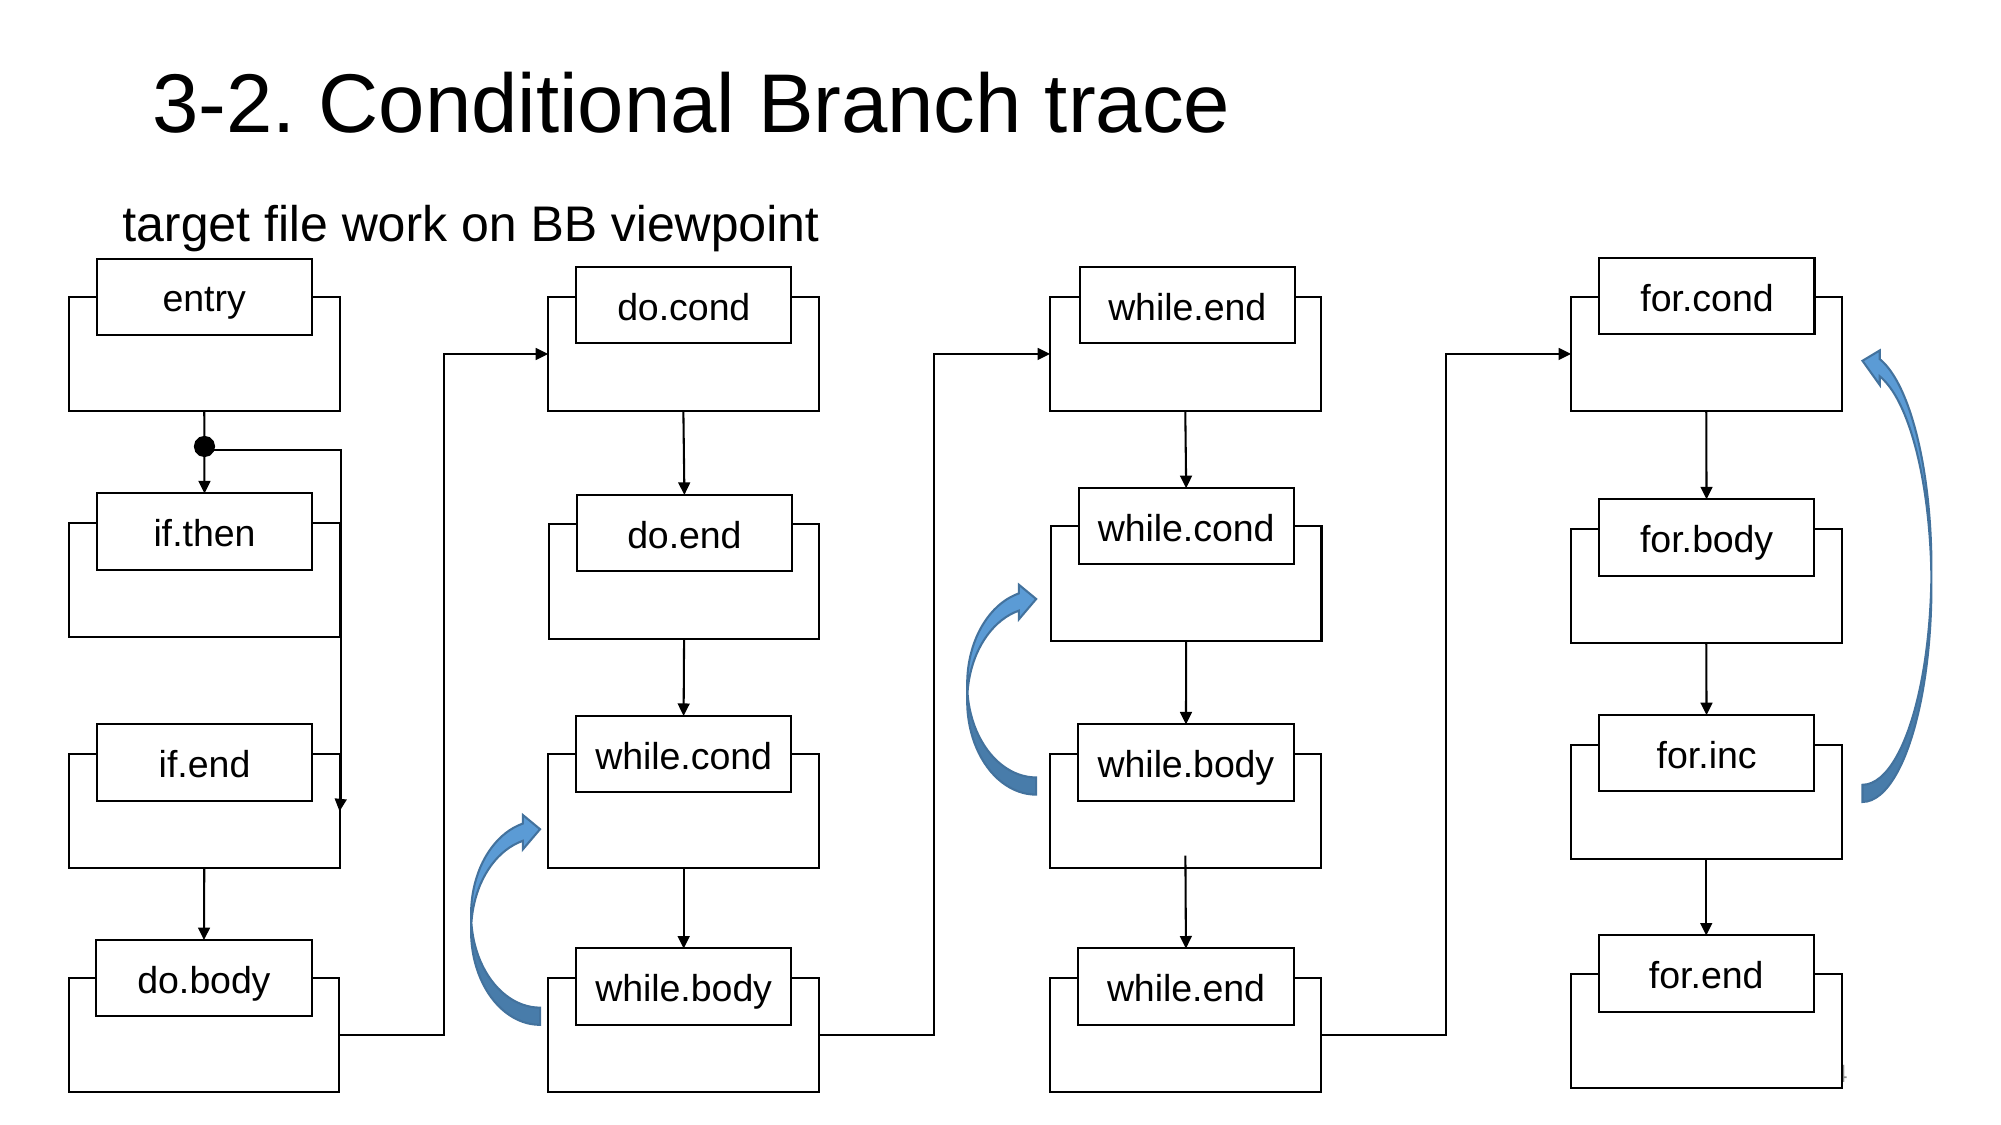

# 3-2. Conditional Branch trace
target file work on BB viewpoint
for.cond
entry
do.cond
while.end

while.cond
if.then
do.end
for.body

for.inc
while.cond
if.end
while.body

for.end
do.body
while.body
while.end

64